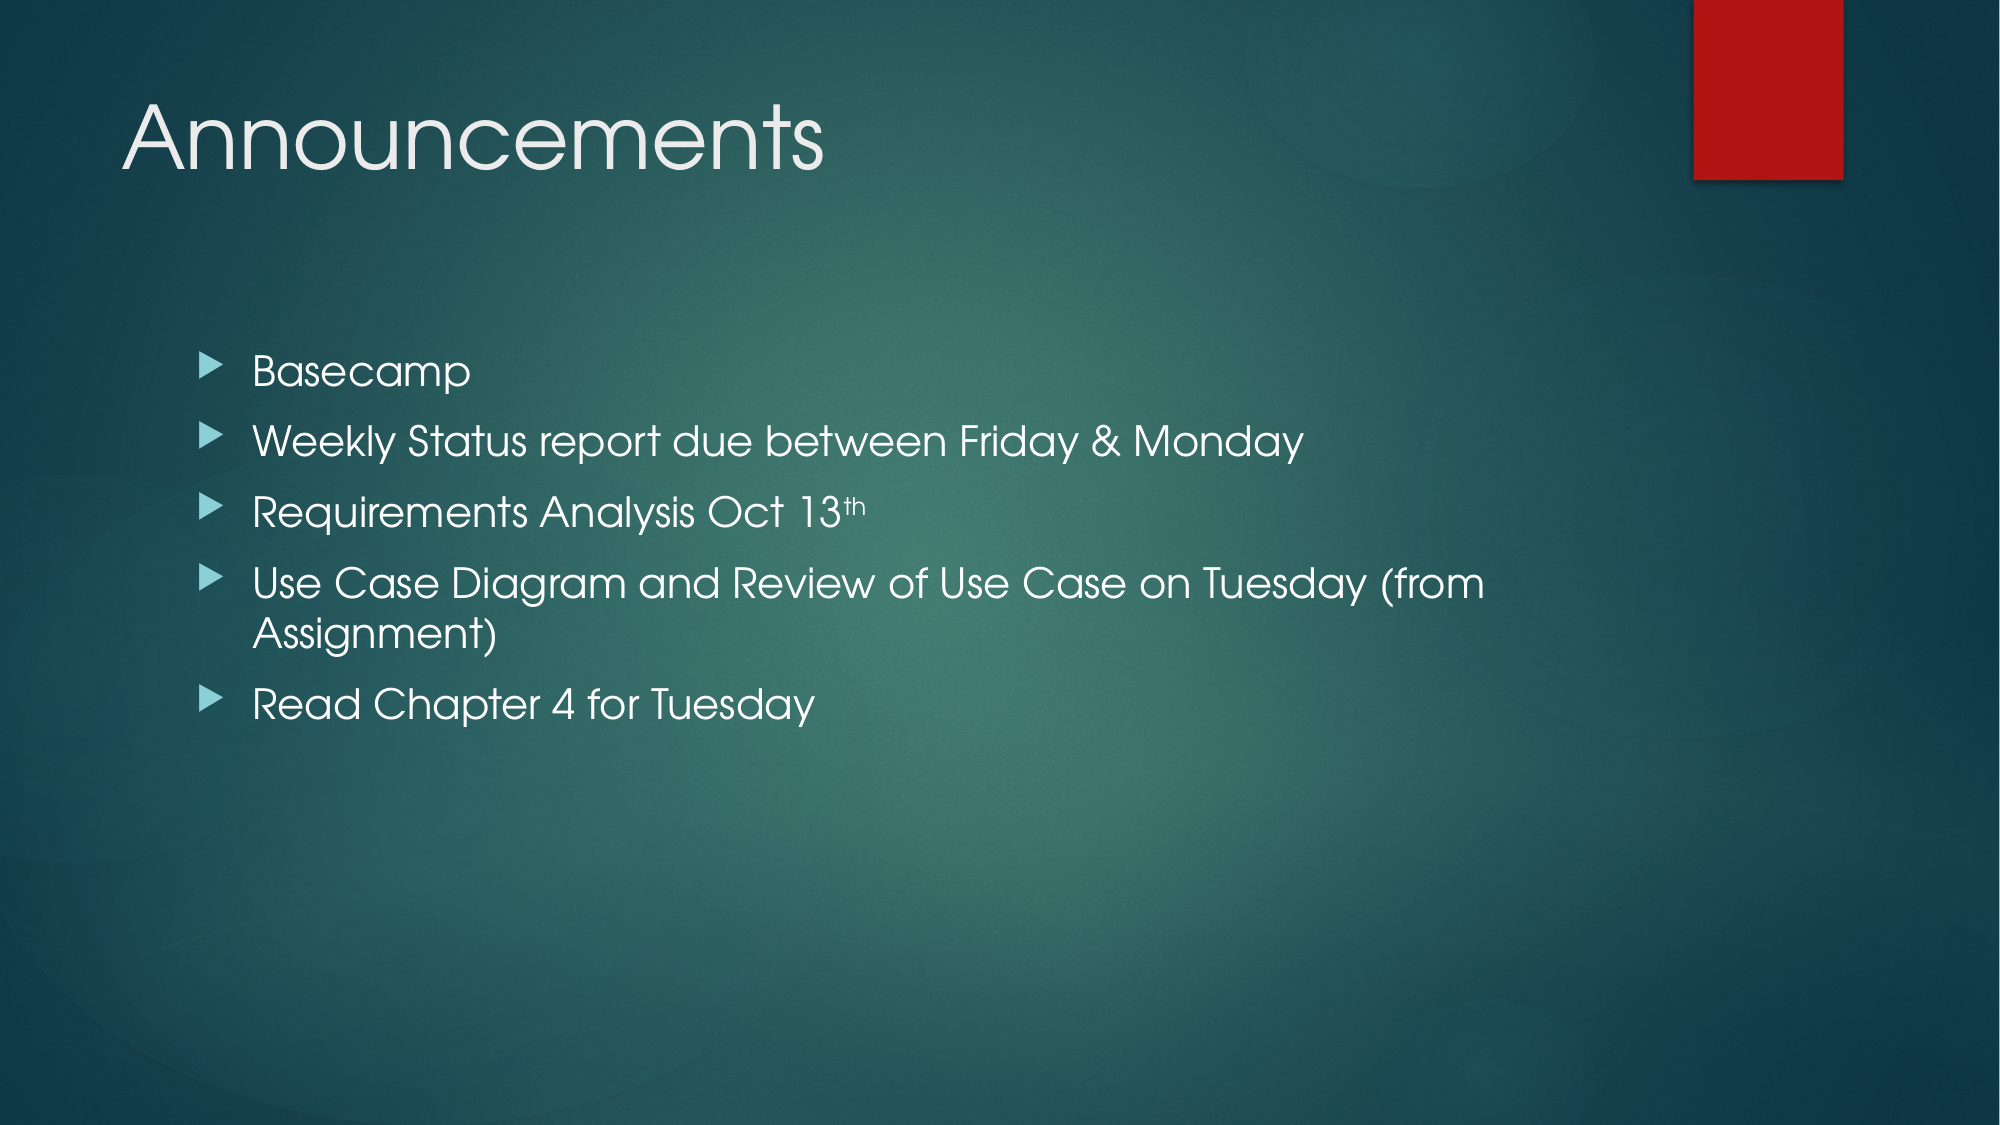

# Announcements
Basecamp
Weekly Status report due between Friday & Monday
Requirements Analysis Oct 13th
Use Case Diagram and Review of Use Case on Tuesday (from Assignment)
Read Chapter 4 for Tuesday